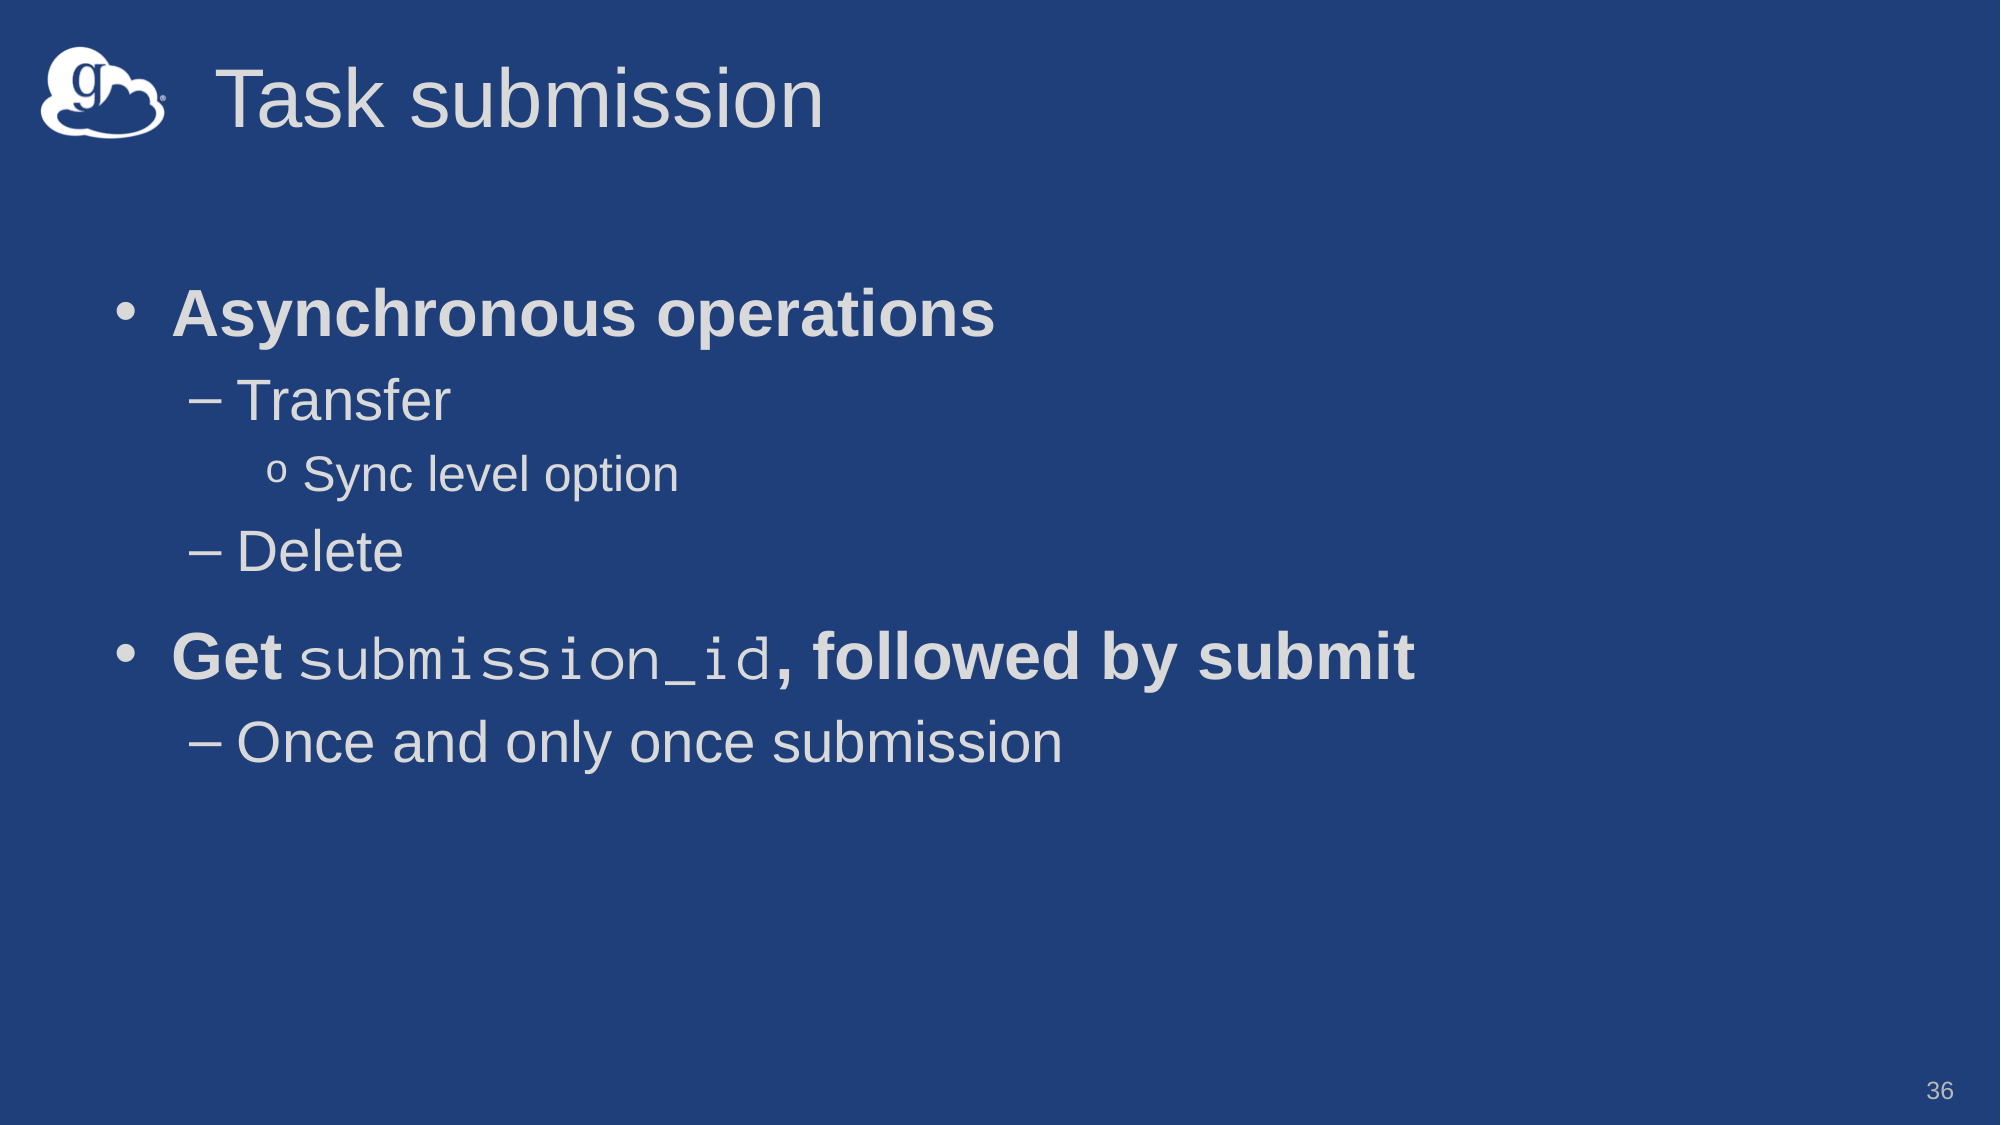

# Task submission
Asynchronous operations
Transfer
Sync level option
Delete
Get submission_id, followed by submit
Once and only once submission

36